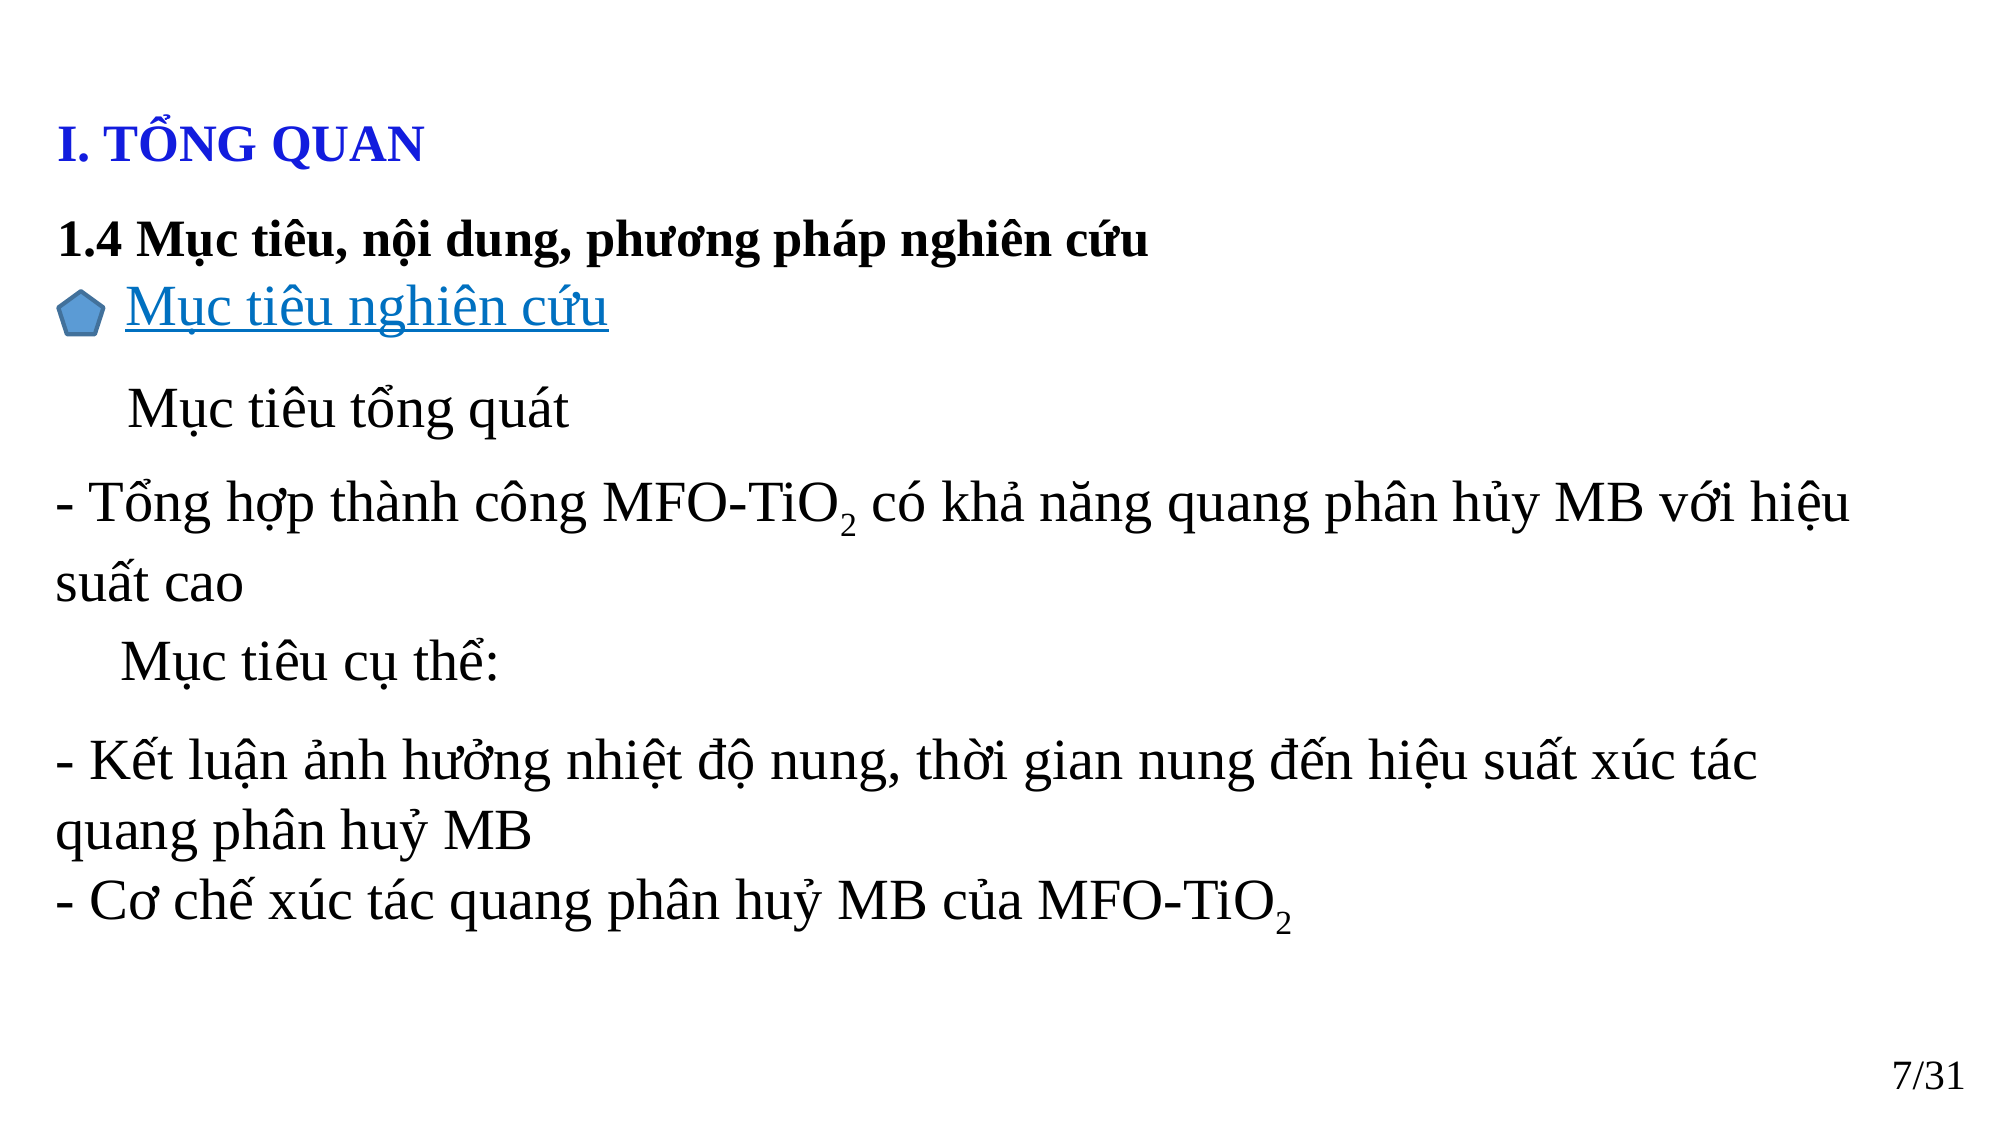

# I. TỔNG QUAN 1.4 Mục tiêu, nội dung, phương pháp nghiên cứu
Mục tiêu nghiên cứu

Mục tiêu tổng quát
- Tổng hợp thành công MFO-TiO2 có khả năng quang phân hủy MB với hiệu suất cao
Mục tiêu cụ thể:
- Kết luận ảnh hưởng nhiệt độ nung, thời gian nung đến hiệu suất xúc tác quang phân huỷ MB
- Cơ chế xúc tác quang phân huỷ MB của MFO-TiO2
7/31